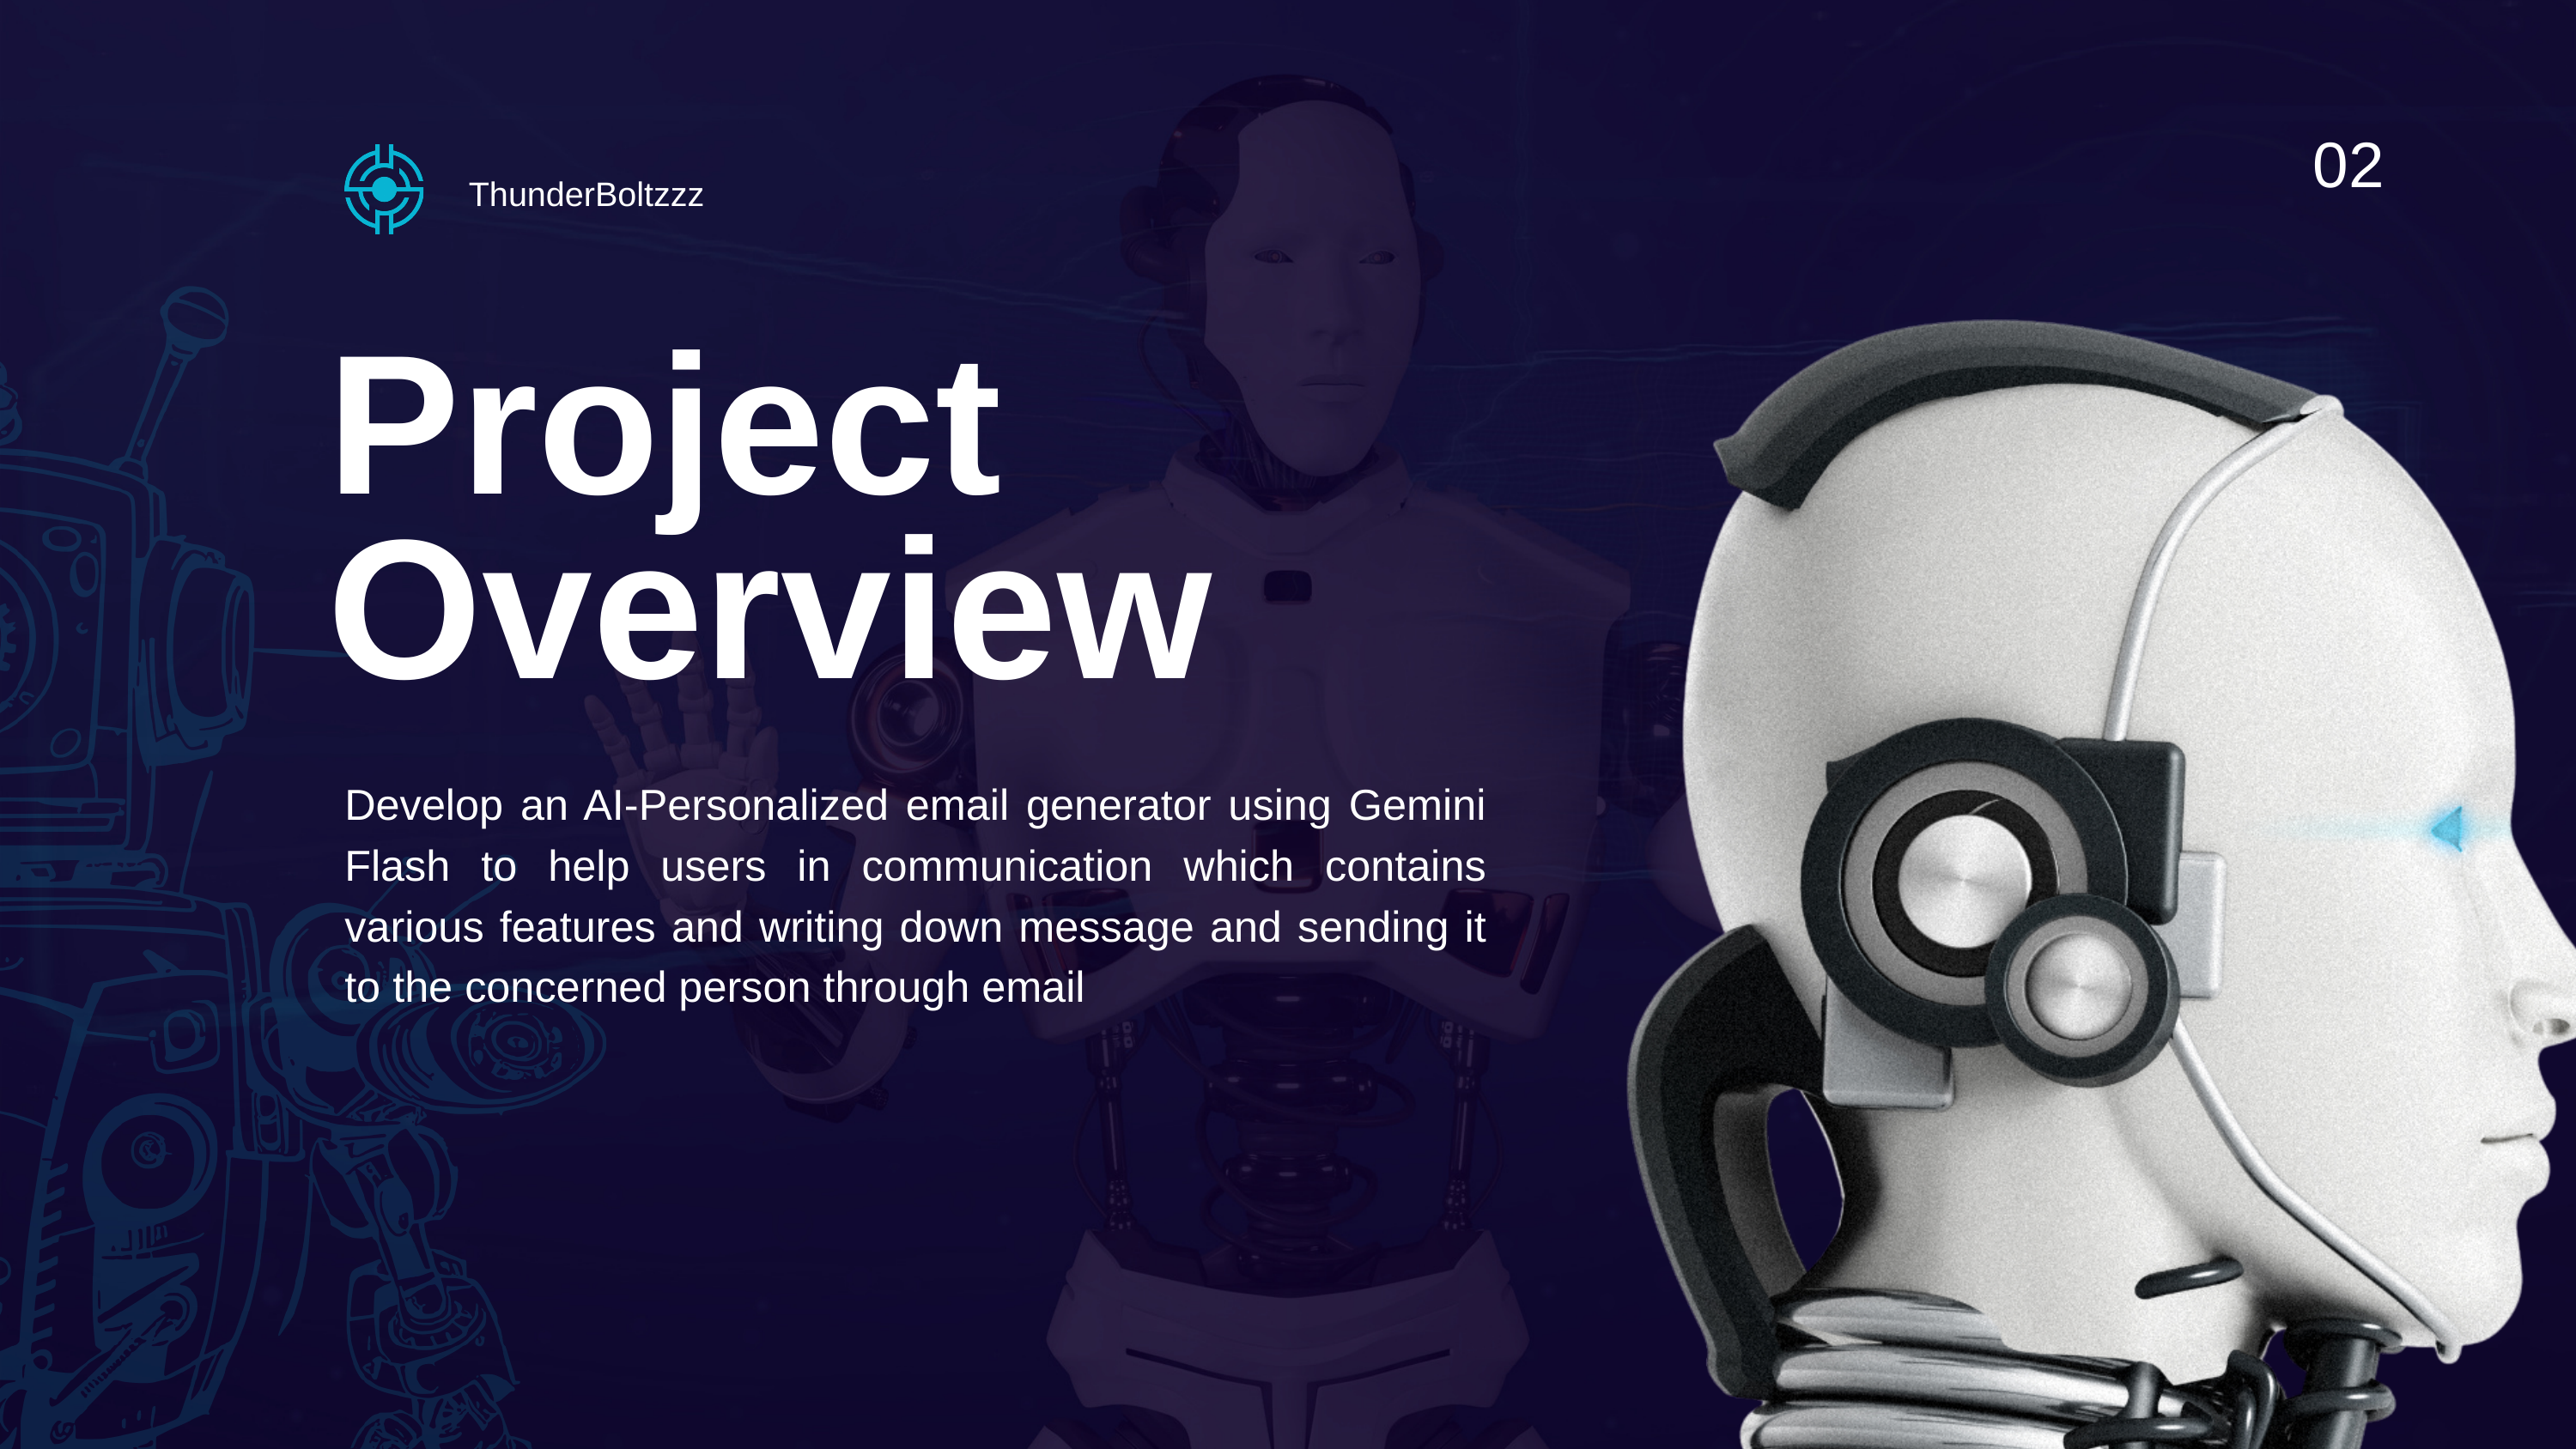

02

ThunderBoltzzz

Project Overview
Develop an AI-Personalized email generator using Gemini Flash to help users in communication which contains various features and writing down message and sending it to the concerned person through email